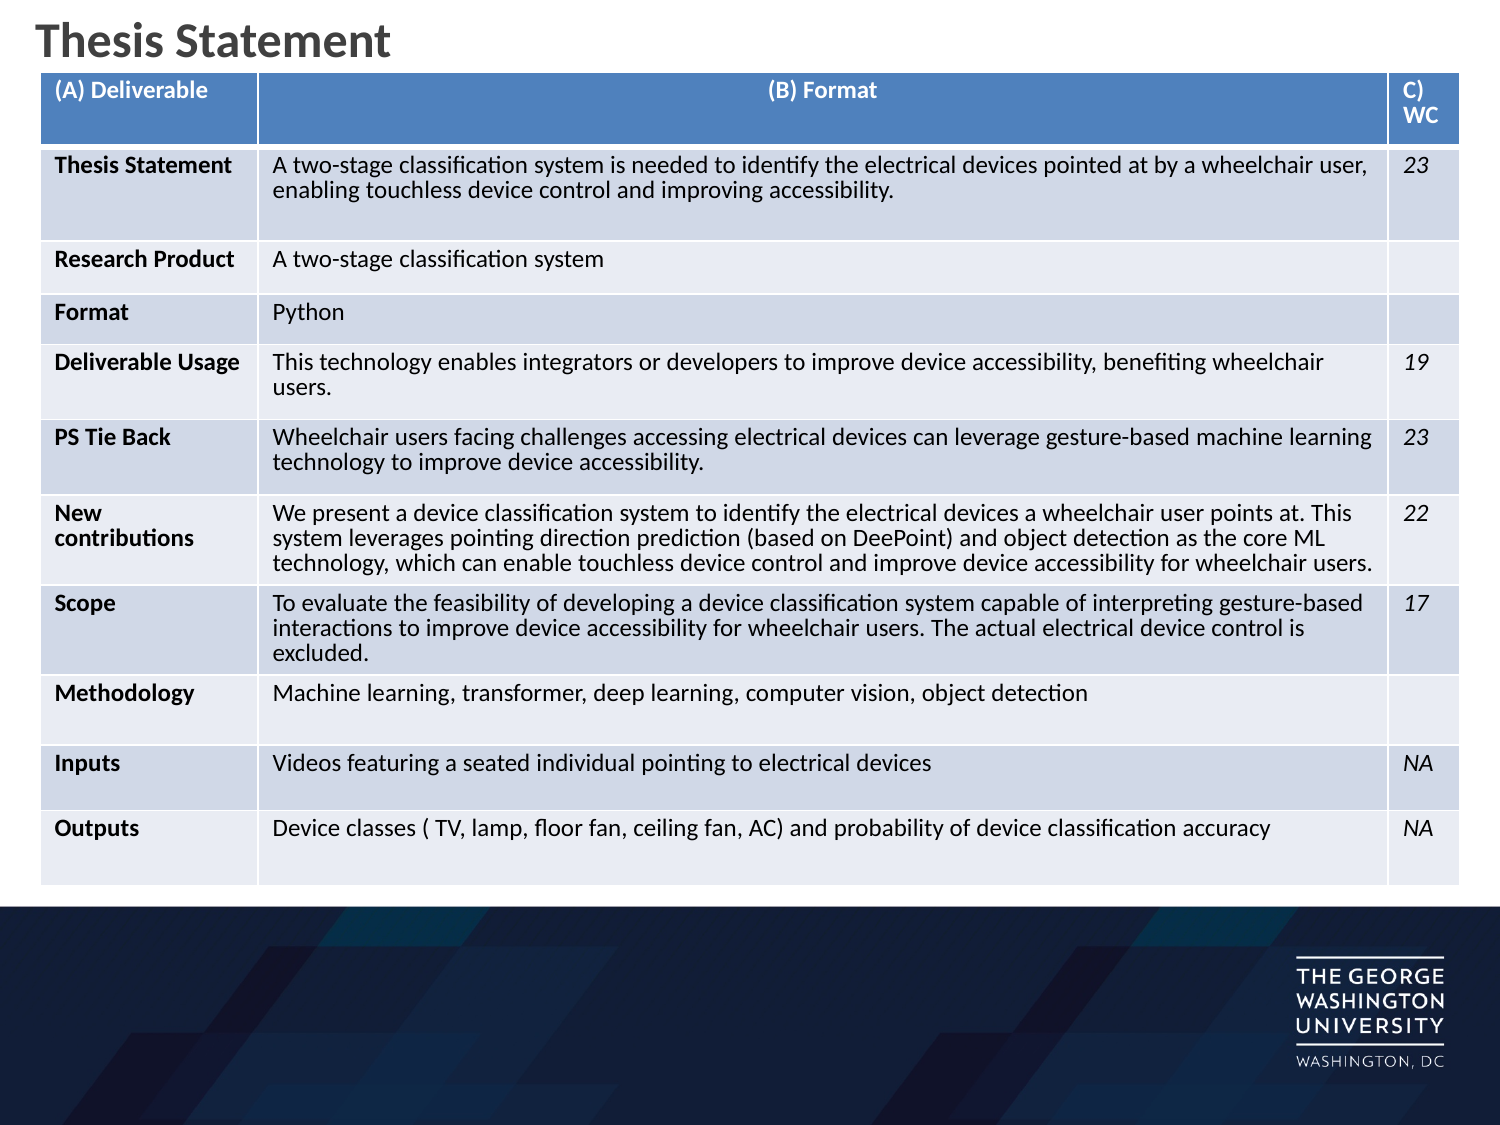

# Thesis Statement
| (A) Deliverable | (B) Format | C) WC |
| --- | --- | --- |
| Thesis Statement | A two-stage classification system is needed to identify the electrical devices pointed at by a wheelchair user, enabling touchless device control and improving accessibility. | 23 |
| Research Product | A two-stage classification system |  |
| Format | Python |  |
| Deliverable Usage | This technology enables integrators or developers to improve device accessibility, benefiting wheelchair users. | 19 |
| PS Tie Back | Wheelchair users facing challenges accessing electrical devices can leverage gesture-based machine learning technology to improve device accessibility. | 23 |
| New contributions | We present a device classification system to identify the electrical devices a wheelchair user points at. This system leverages pointing direction prediction (based on DeePoint) and object detection as the core ML technology, which can enable touchless device control and improve device accessibility for wheelchair users. | 22 |
| Scope | To evaluate the feasibility of developing a device classification system capable of interpreting gesture-based interactions to improve device accessibility for wheelchair users. The actual electrical device control is excluded. | 17 |
| Methodology | Machine learning, transformer, deep learning, computer vision, object detection |  |
| Inputs | Videos featuring a seated individual pointing to electrical devices | NA |
| Outputs | Device classes ( TV, lamp, floor fan, ceiling fan, AC) and probability of device classification accuracy | NA |